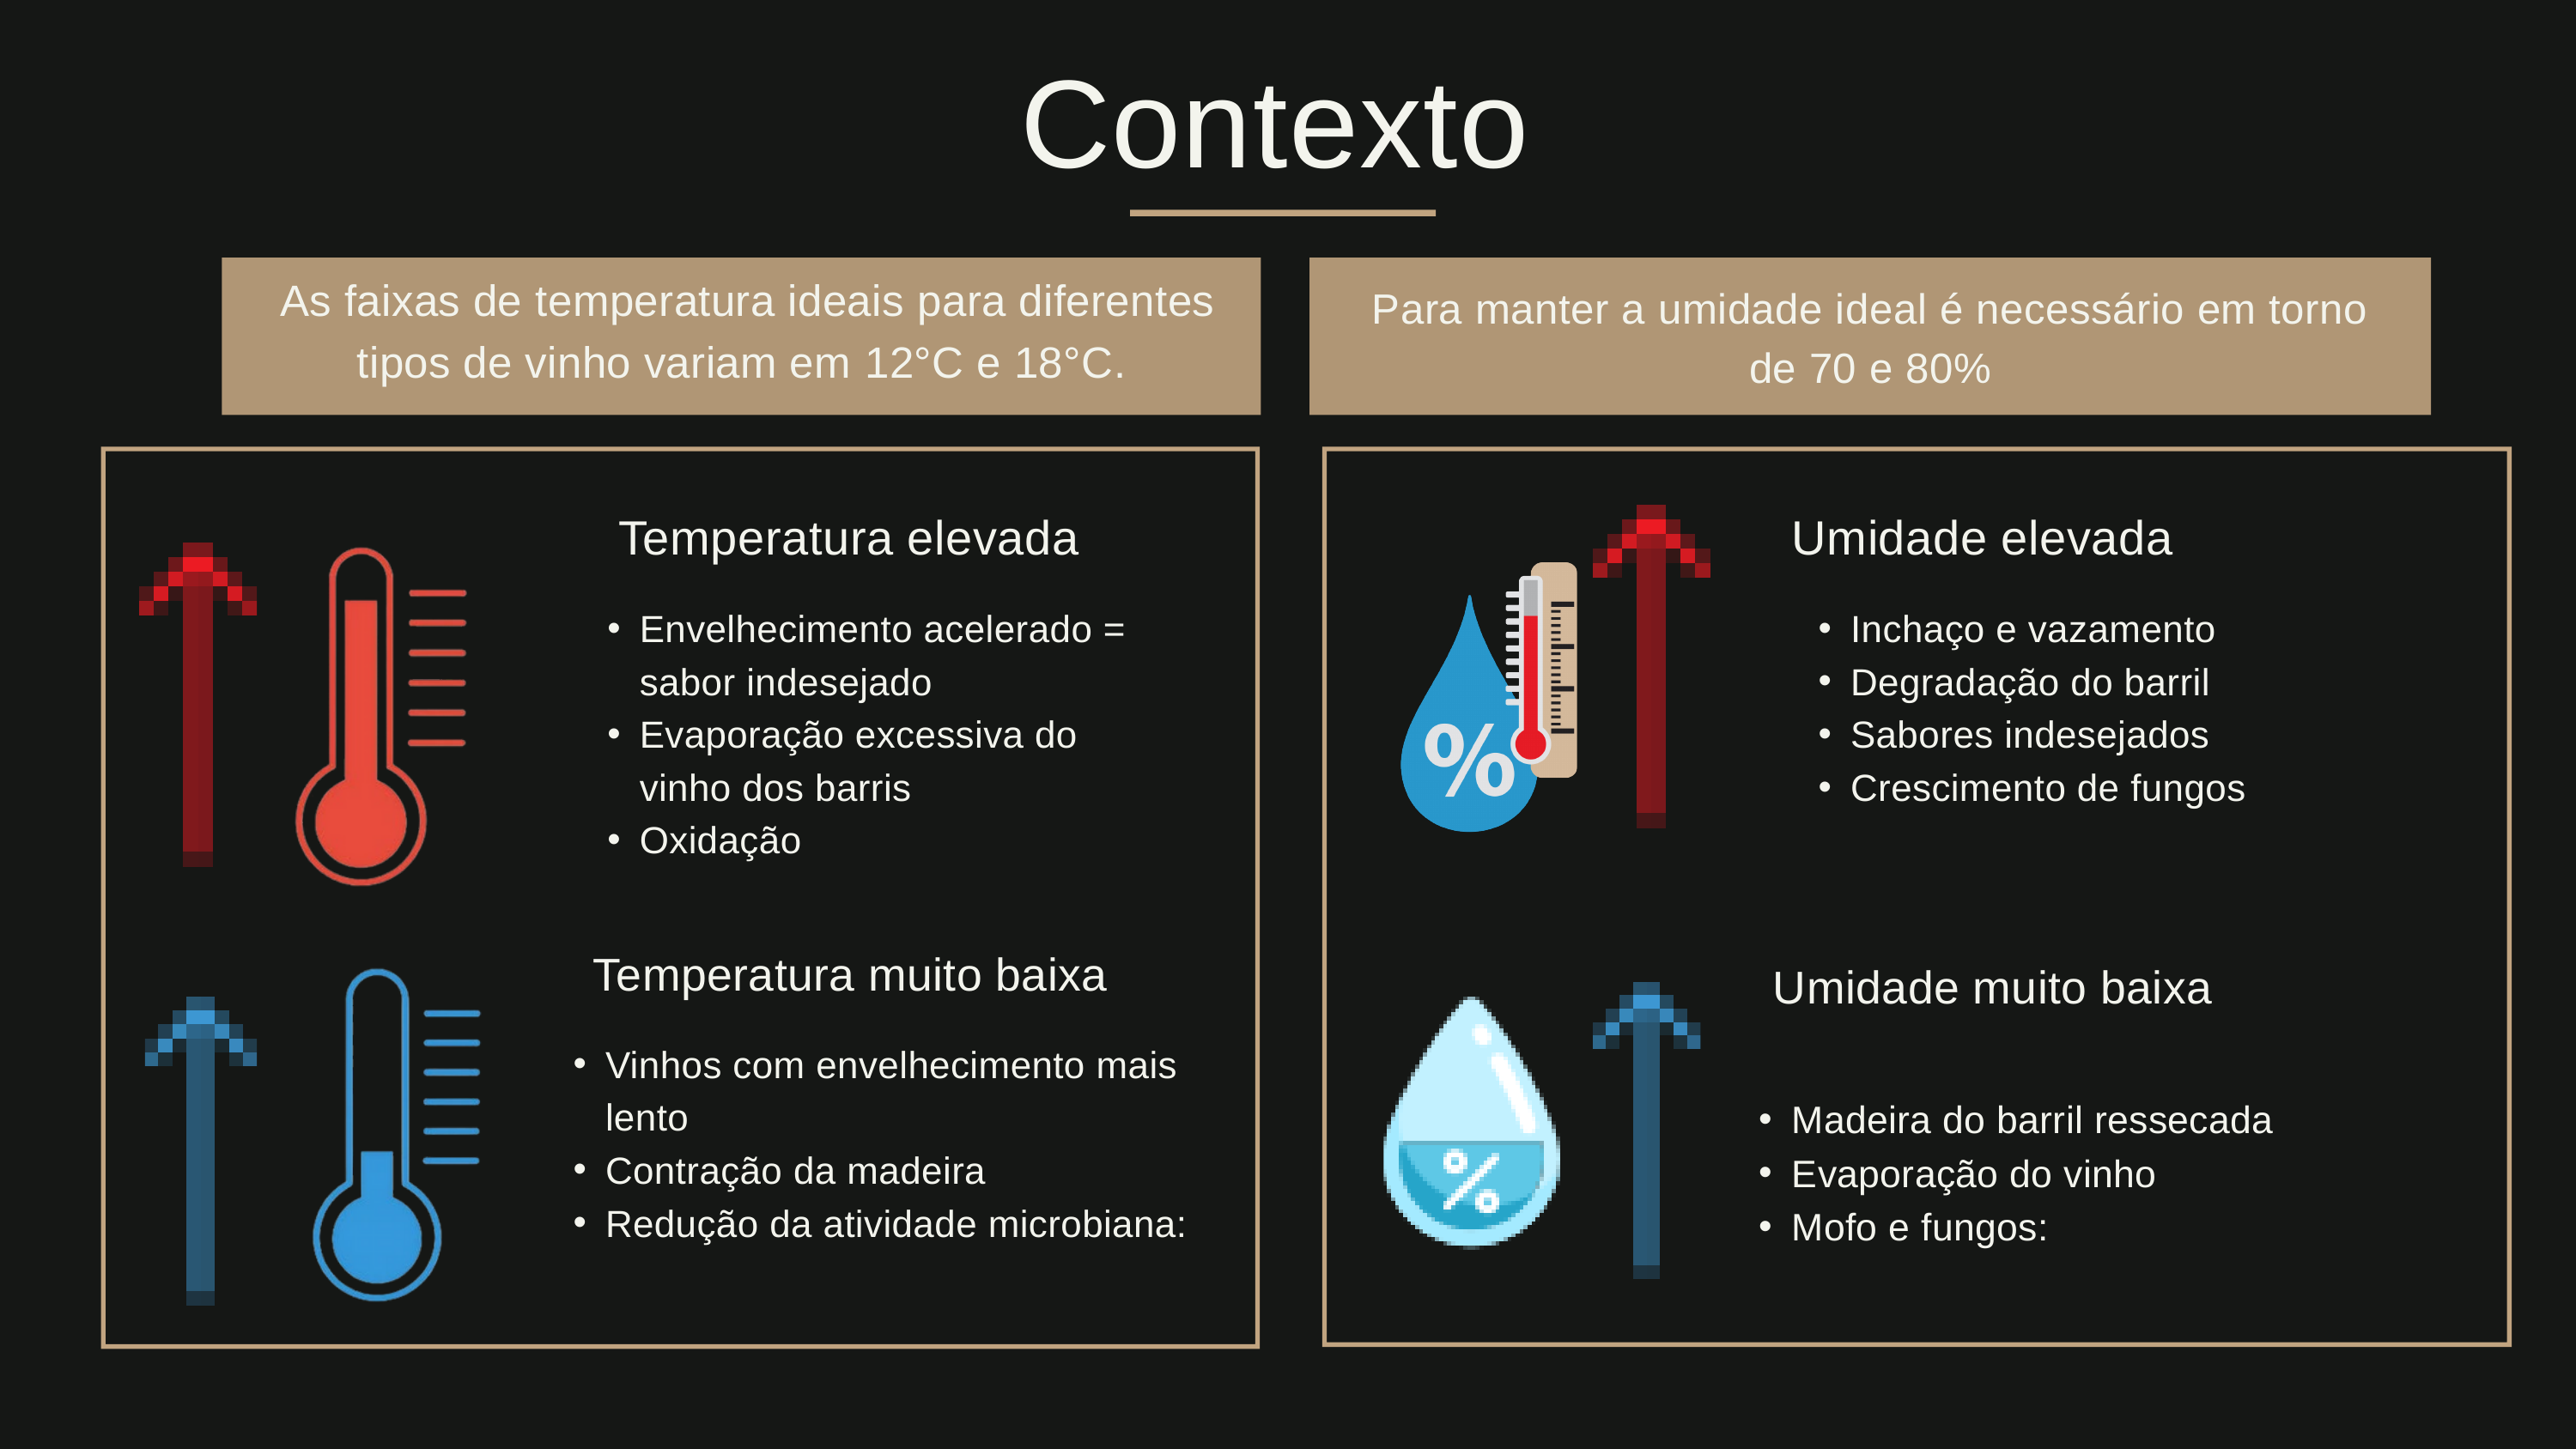

Contexto

 As faixas de temperatura ideais para diferentes tipos de vinho variam em 12°C e 18°C.

Para manter a umidade ideal é necessário em torno de 70 e 80%

Temperatura elevada
Umidade elevada

Envelhecimento acelerado = sabor indesejado
Evaporação excessiva do vinho dos barris
Oxidação
Inchaço e vazamento
Degradação do barril
Sabores indesejados
Crescimento de fungos
Temperatura muito baixa
Umidade muito baixa

Vinhos com envelhecimento mais lento
Contração da madeira
Redução da atividade microbiana:
Madeira do barril ressecada
Evaporação do vinho
Mofo e fungos: